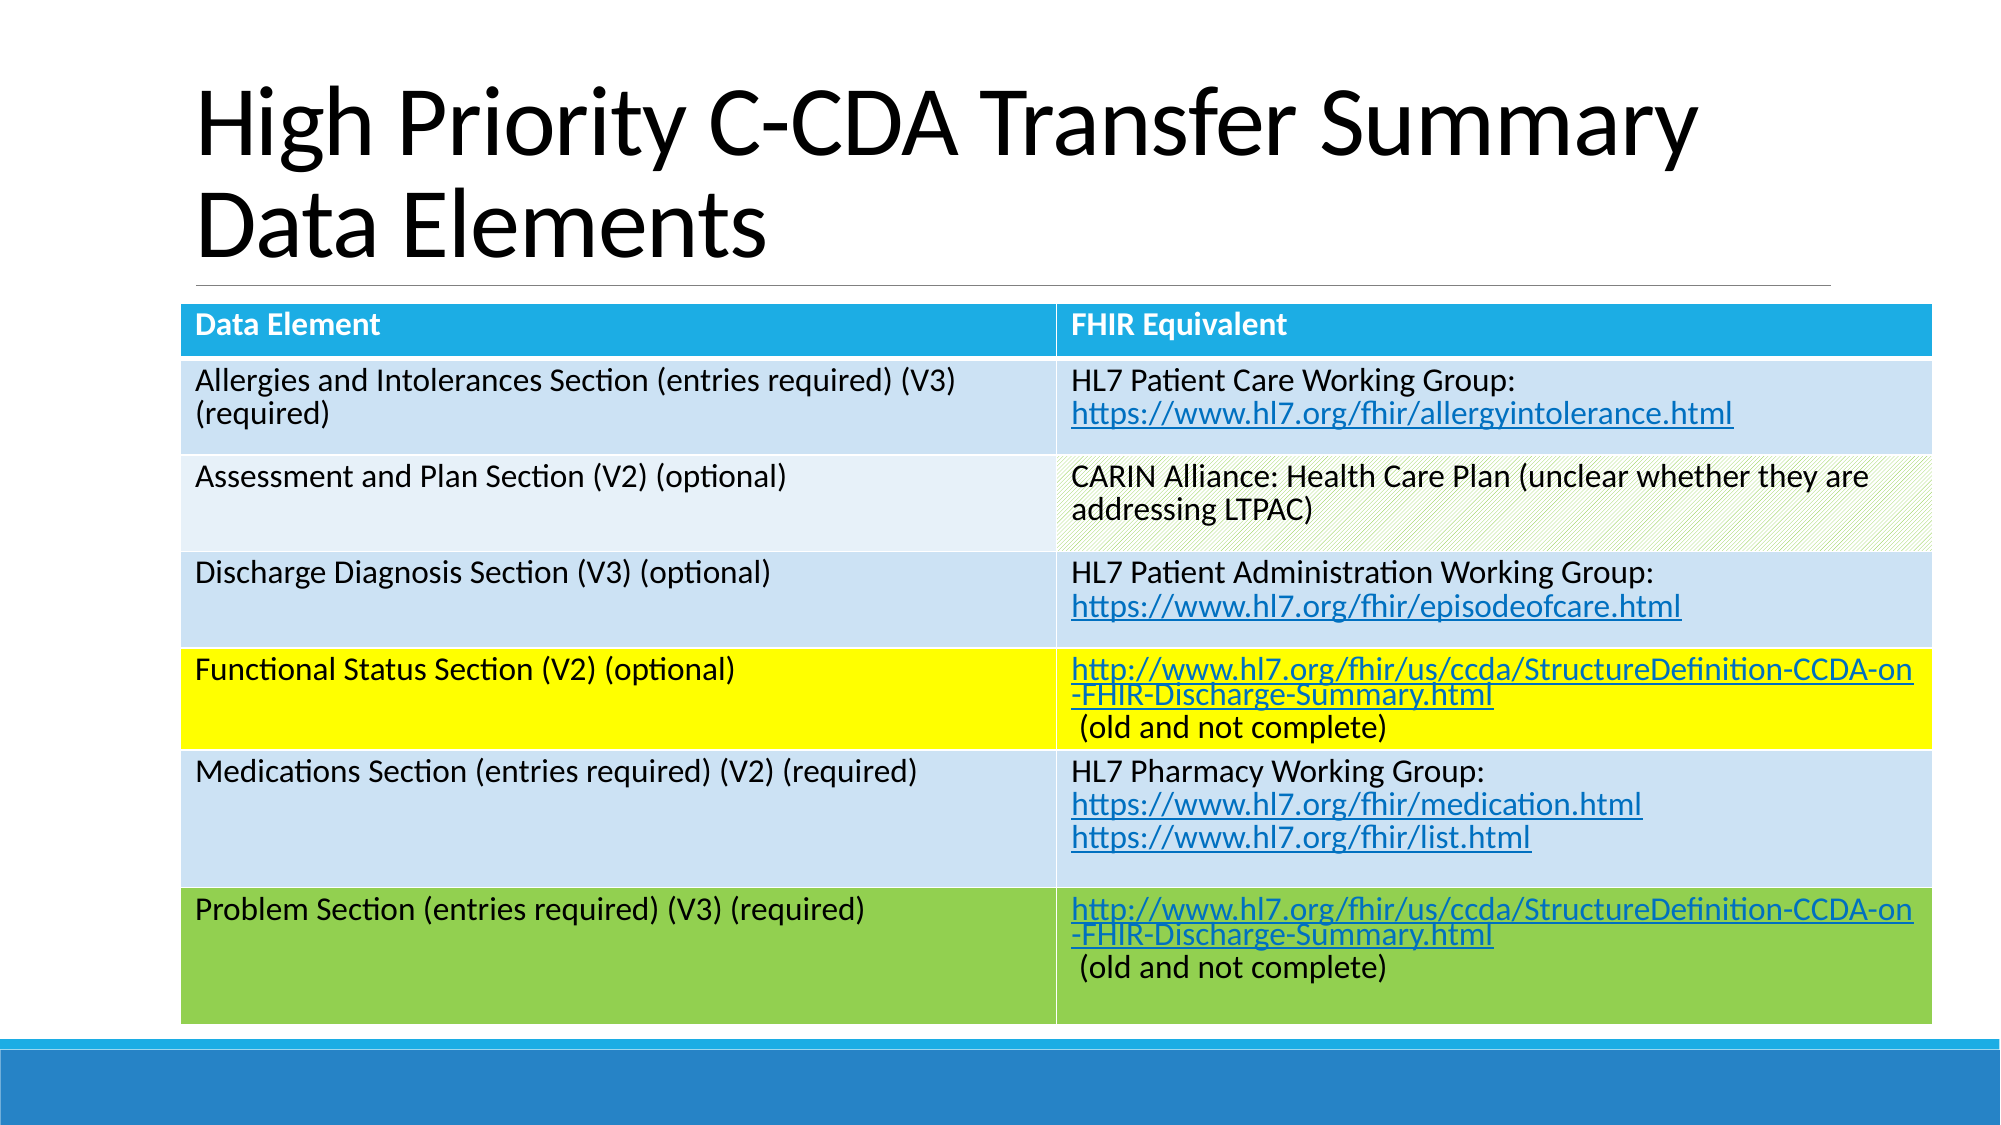

# High Priority C-CDA Transfer Summary Data Elements
| Data Element | FHIR Equivalent |
| --- | --- |
| Allergies and Intolerances Section (entries required) (V3) (required) | HL7 Patient Care Working Group: https://www.hl7.org/fhir/allergyintolerance.html |
| Assessment and Plan Section (V2) (optional) | CARIN Alliance: Health Care Plan (unclear whether they are addressing LTPAC) |
| Discharge Diagnosis Section (V3) (optional) | HL7 Patient Administration Working Group: https://www.hl7.org/fhir/episodeofcare.html |
| Functional Status Section (V2) (optional) | http://www.hl7.org/fhir/us/ccda/StructureDefinition-CCDA-on-FHIR-Discharge-Summary.html (old and not complete) |
| Medications Section (entries required) (V2) (required) | HL7 Pharmacy Working Group: https://www.hl7.org/fhir/medication.html https://www.hl7.org/fhir/list.html |
| Problem Section (entries required) (V3) (required) | http://www.hl7.org/fhir/us/ccda/StructureDefinition-CCDA-on-FHIR-Discharge-Summary.html (old and not complete) |